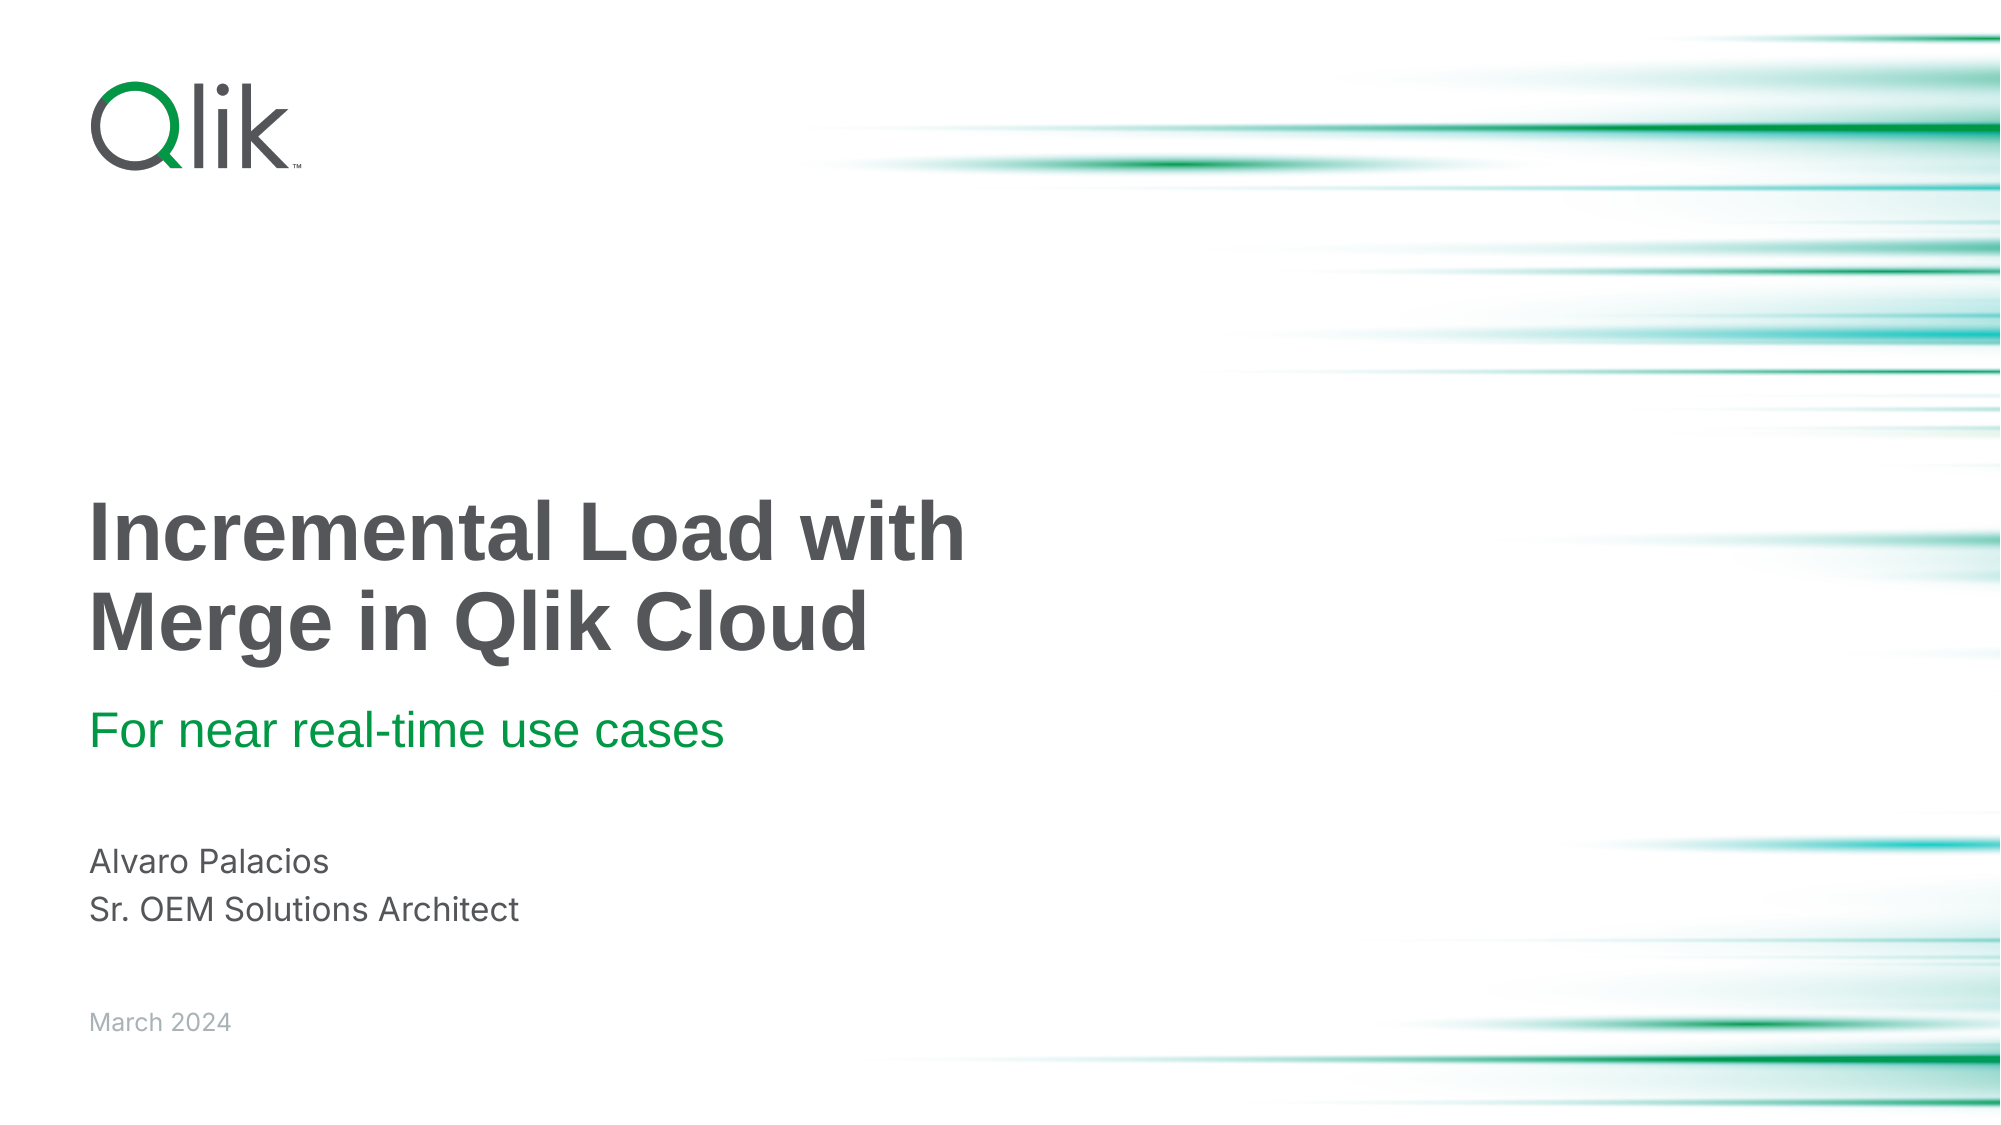

# Incremental Load with Merge in Qlik Cloud
For near real-time use cases
Alvaro Palacios
Sr. OEM Solutions Architect
March 2024